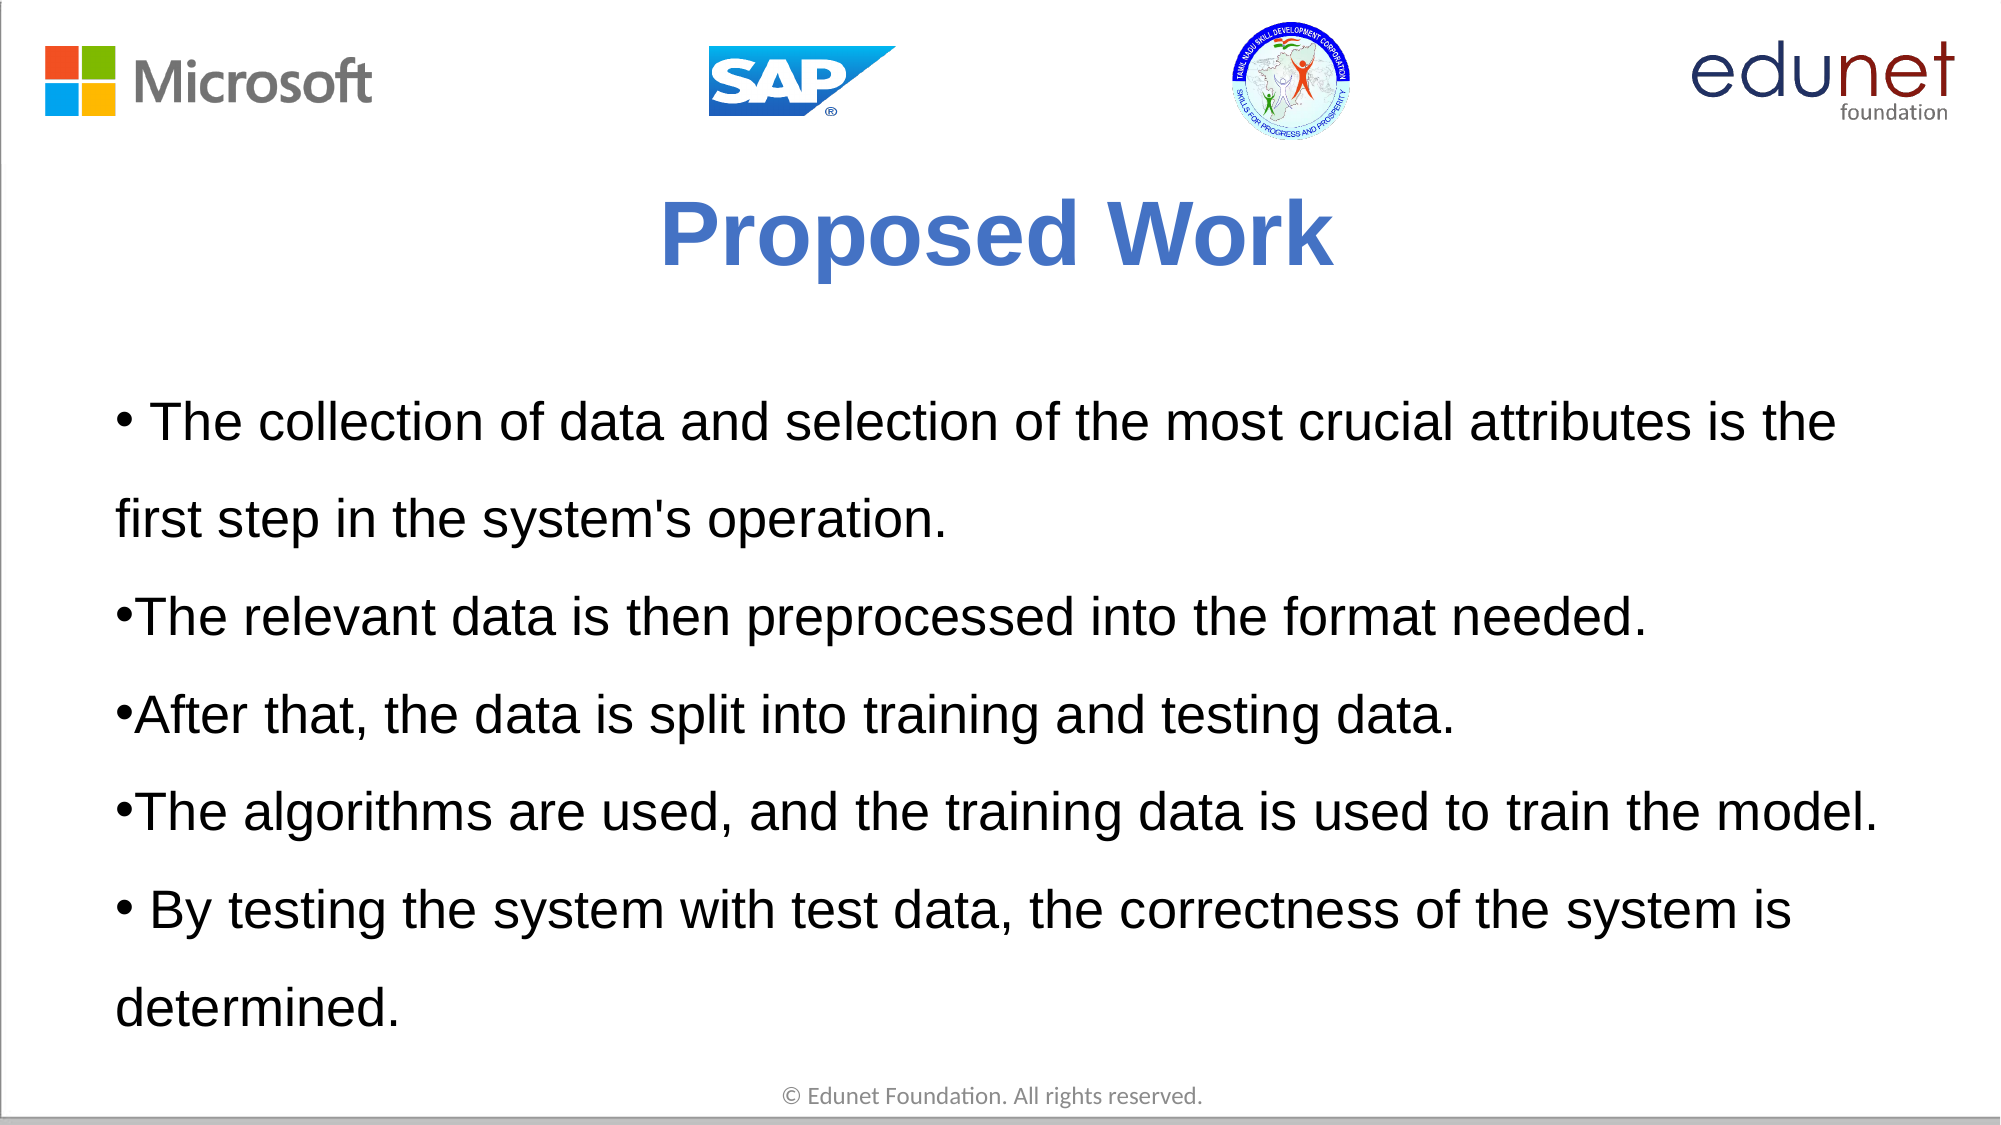

# Proposed Work
 The collection of data and selection of the most crucial attributes is the first step in the system's operation.
The relevant data is then preprocessed into the format needed.
After that, the data is split into training and testing data.
The algorithms are used, and the training data is used to train the model.
 By testing the system with test data, the correctness of the system is    determined.

© Edunet Foundation. All rights reserved.